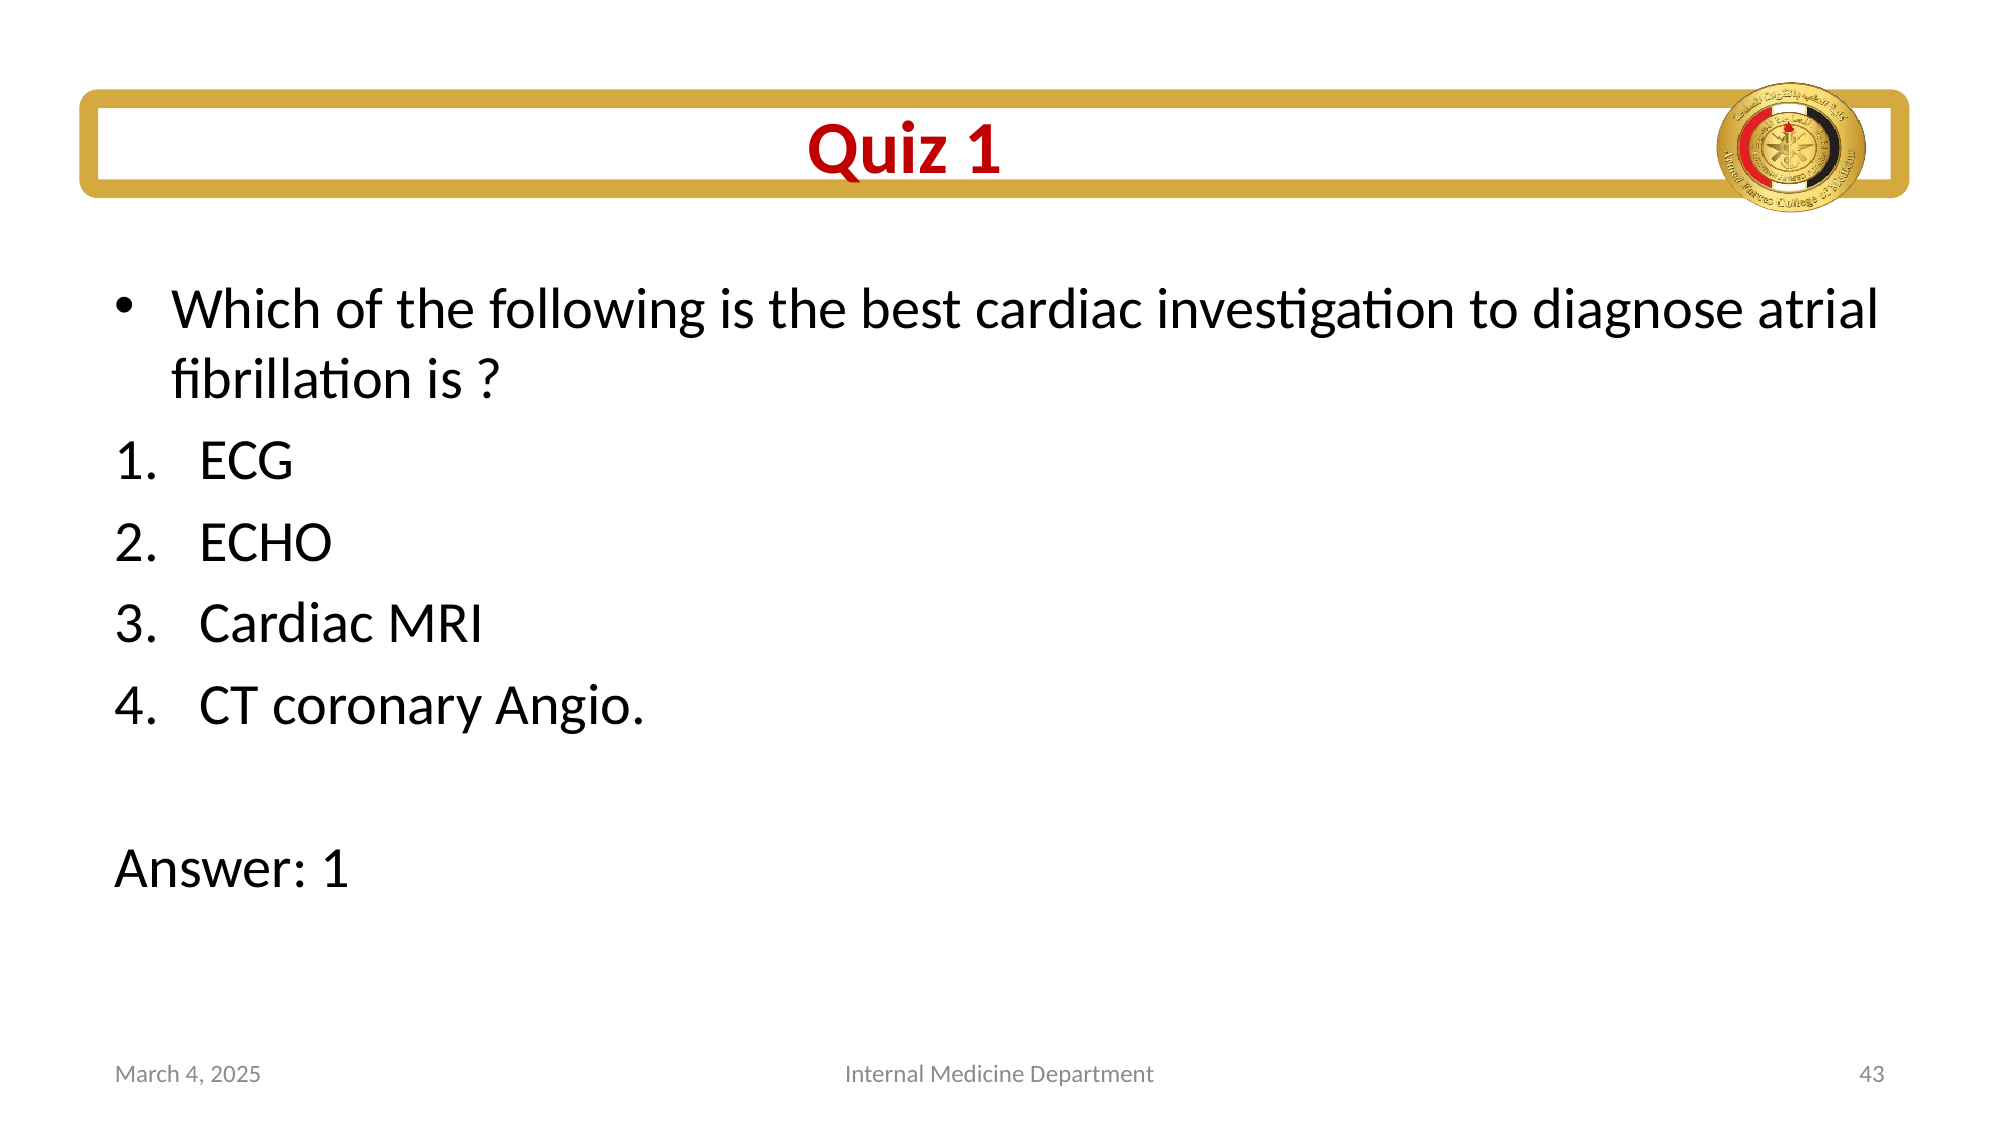

# Quiz 1
Which of the following is the best cardiac investigation to diagnose atrial fibrillation is ?
ECG
ECHO
Cardiac MRI
CT coronary Angio.

Answer: 1

March 4, 2025
Internal Medicine Department
43